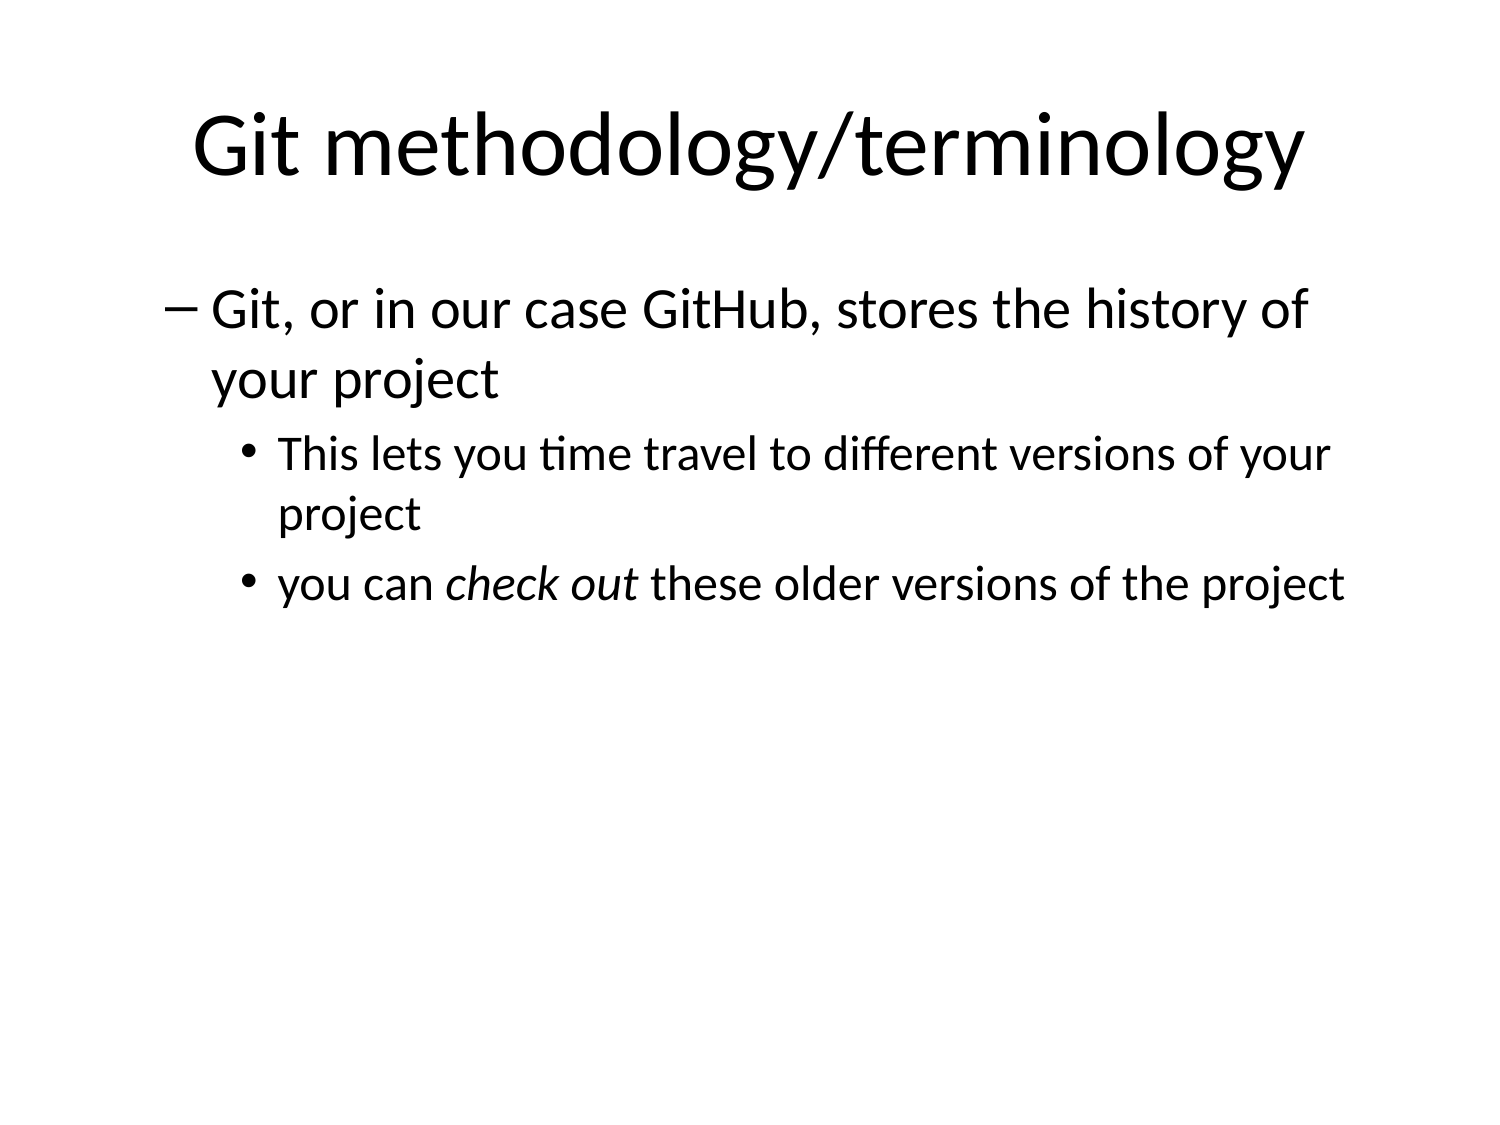

# Git methodology/terminology
Git, or in our case GitHub, stores the history of your project
This lets you time travel to different versions of your project
you can check out these older versions of the project